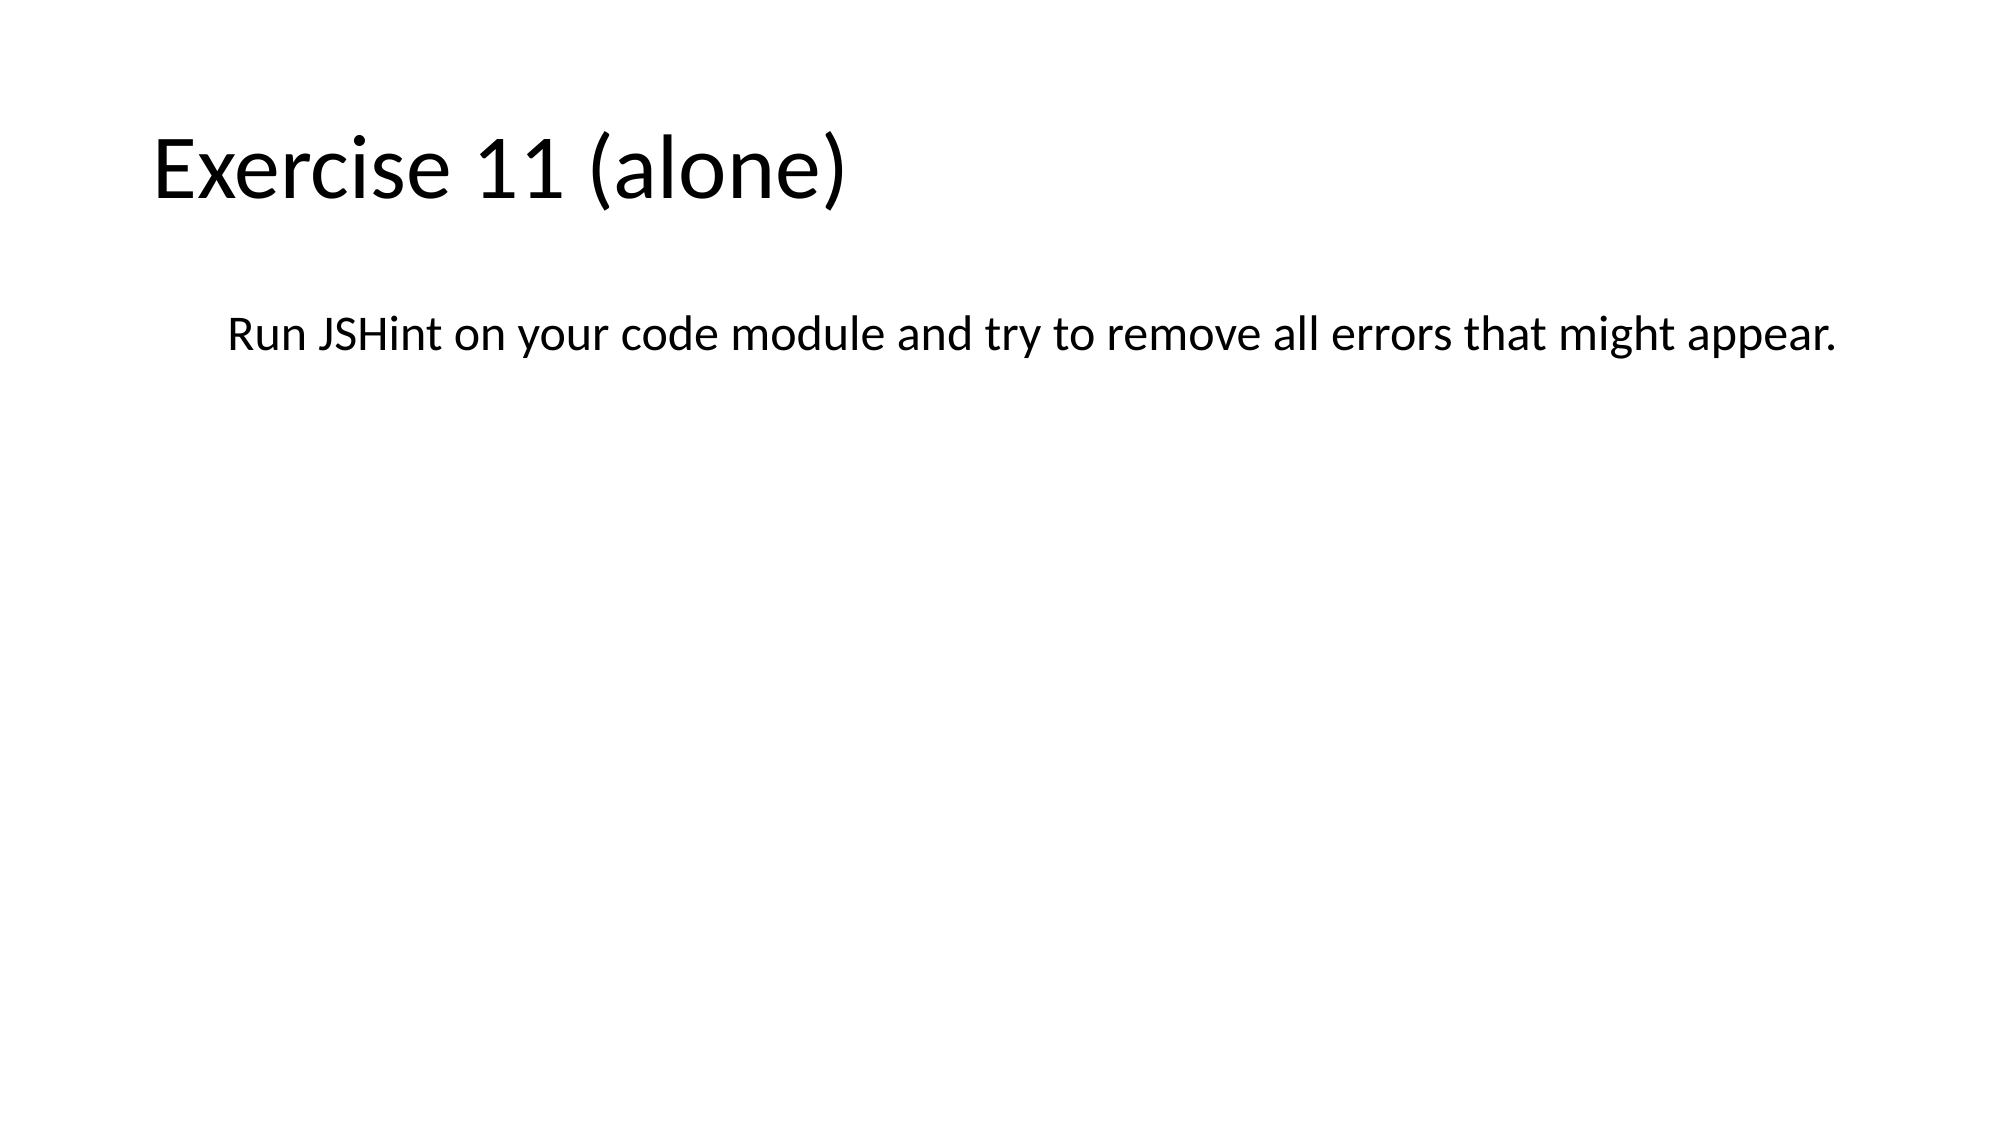

# Exercise 11 (alone)
Run JSHint on your code module and try to remove all errors that might appear.